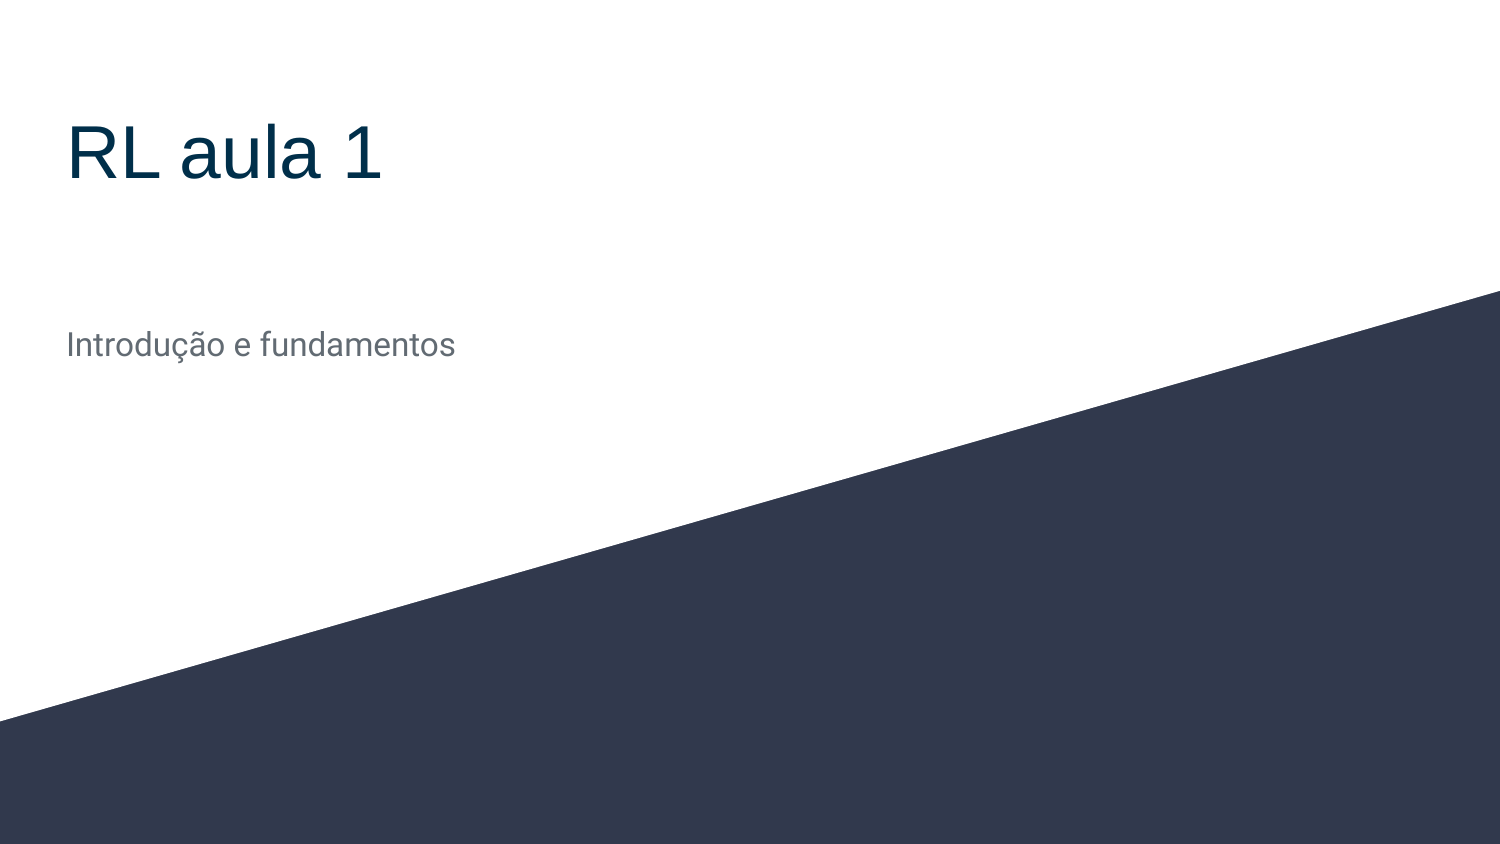

# RL aula 1
Introdução e fundamentos